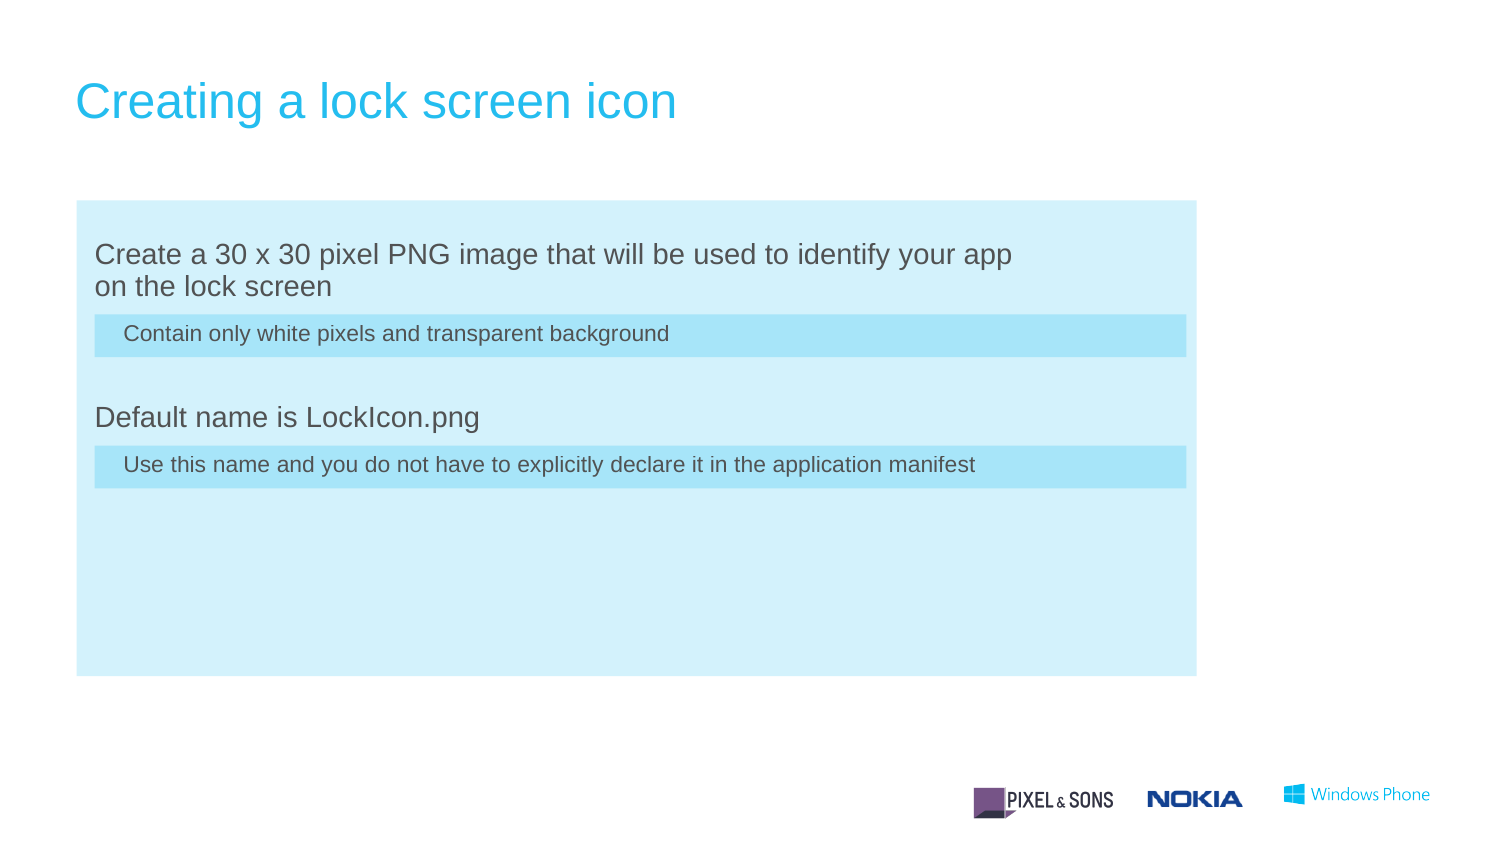

# Creating a lock screen icon

Create a 30 x 30 pixel PNG image that will be used to identify your app
on the lock screen
Contain only white pixels and transparent background
Default name is LockIcon.png
Use this name and you do not have to explicitly declare it in the application manifest